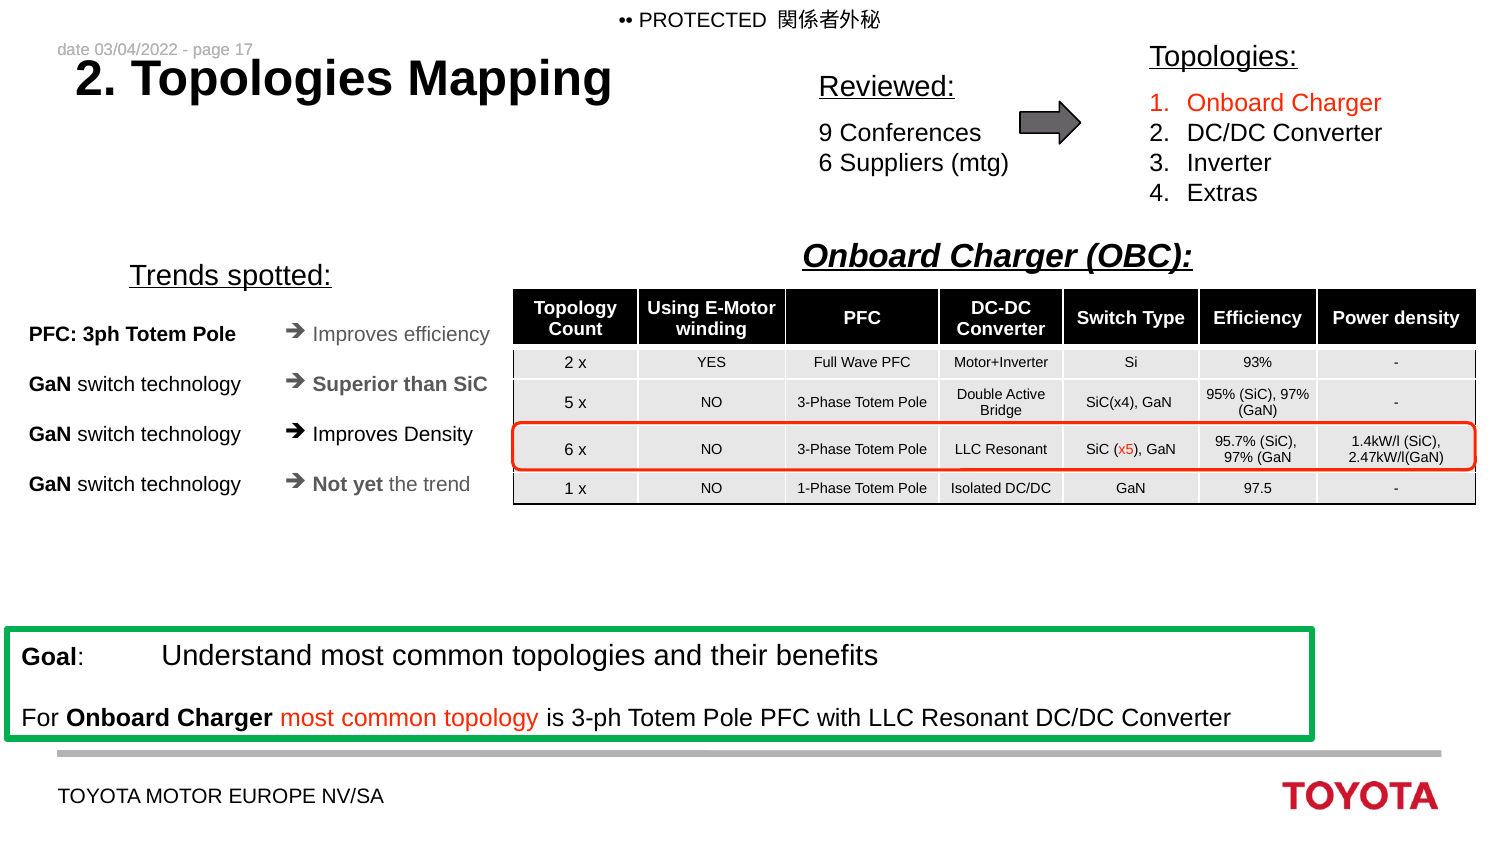

Topologies:
Onboard Charger
DC/DC Converter
Inverter
Extras
2. Topologies Mapping
Reviewed:
9 Conferences
6 Suppliers (mtg)

Onboard Charger (OBC):
Trends spotted:
| Topology Count | Using E-Motor winding | PFC | DC-DC Converter | Switch Type | Efficiency | Power density |
| --- | --- | --- | --- | --- | --- | --- |
| 2 x | YES | Full Wave PFC | Motor+Inverter | Si | 93% | - |
| 5 x | NO | 3-Phase Totem Pole | Double Active Bridge | SiC(x4), GaN | 95% (SiC), 97% (GaN) | - |
| 6 x | NO | 3-Phase Totem Pole | LLC Resonant | SiC (x5), GaN | 95.7% (SiC), 97% (GaN | 1.4kW/l (SiC), 2.47kW/l(GaN) |
| 1 x | NO | 1-Phase Totem Pole | Isolated DC/DC | GaN | 97.5 | - |
PFC: 3ph Totem Pole

GaN switch technology

GaN switch technology

GaN switch technology
Improves efficiency

Superior than SiC

Improves Density

Not yet the trend

Goal:           Understand most common topologies and their benefits

For Onboard Charger most common topology is 3-ph Totem Pole PFC with LLC Resonant DC/DC Converter